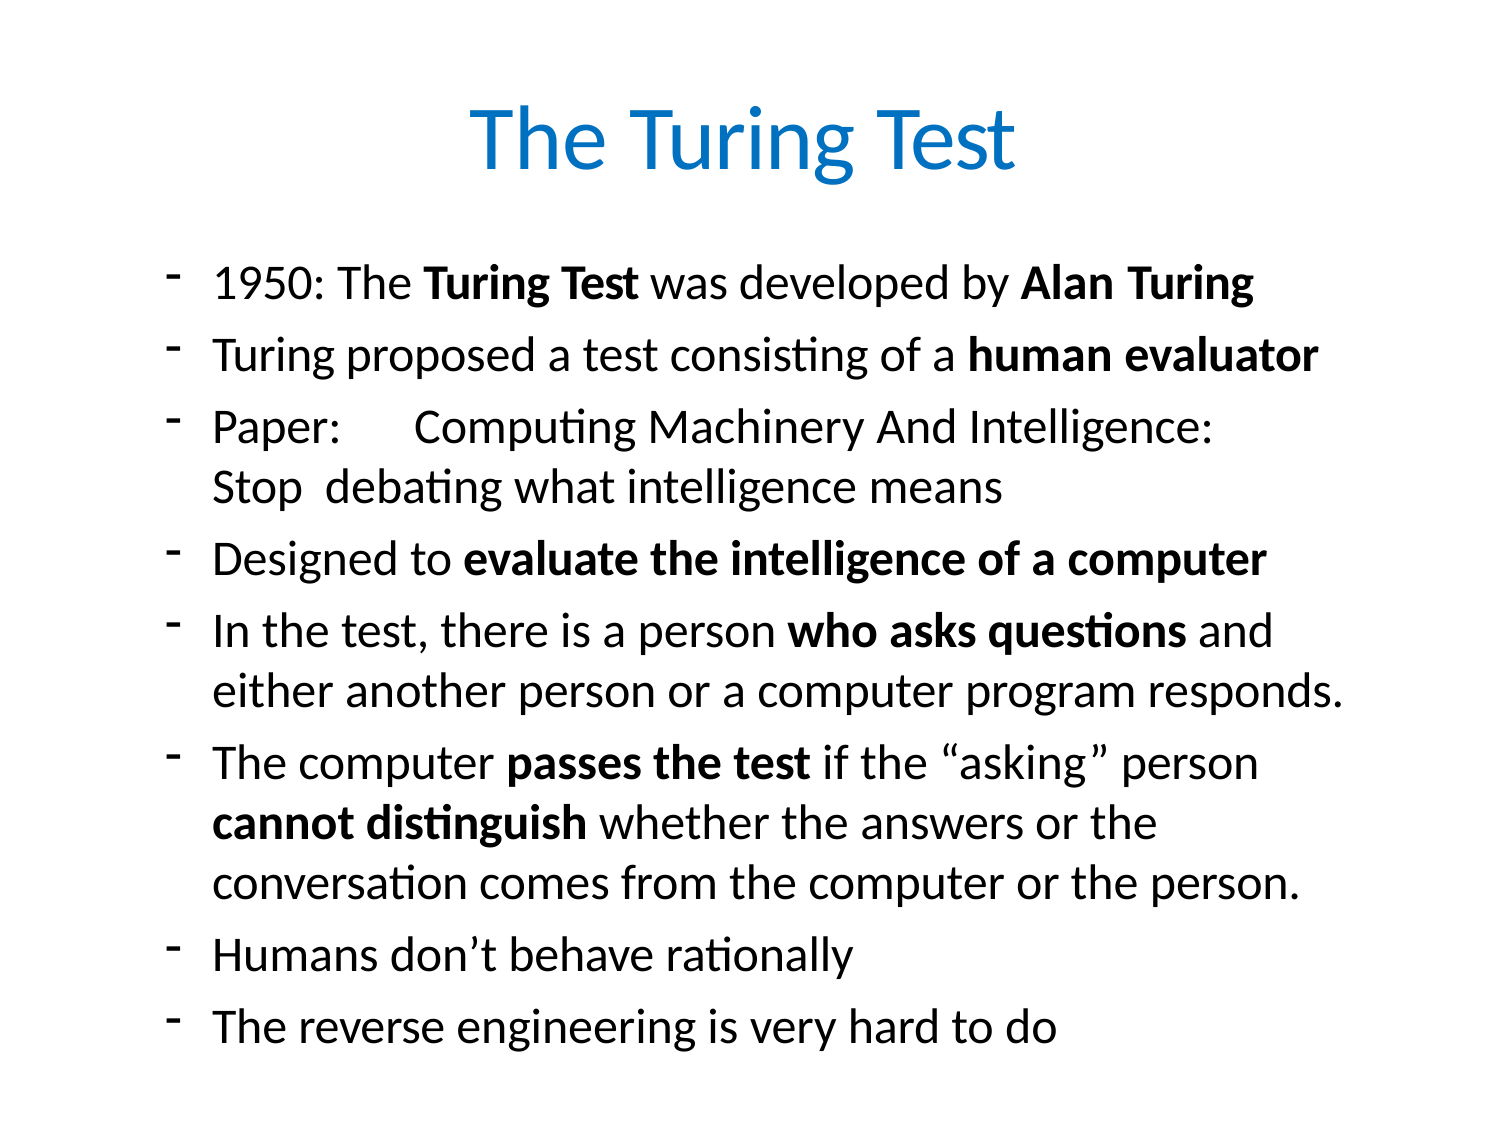

# The Turing Test
1950: The Turing Test was developed by Alan Turing
Turing proposed a test consisting of a human evaluator
Paper:	Computing Machinery And Intelligence: Stop  debating what intelligence means
Designed to evaluate the intelligence of a computer
In the test, there is a person who asks questions and  either another person or a computer program responds.
The computer passes the test if the “asking” person  cannot distinguish whether the answers or the  conversation comes from the computer or the person.
Humans don’t behave rationally
The reverse engineering is very hard to do